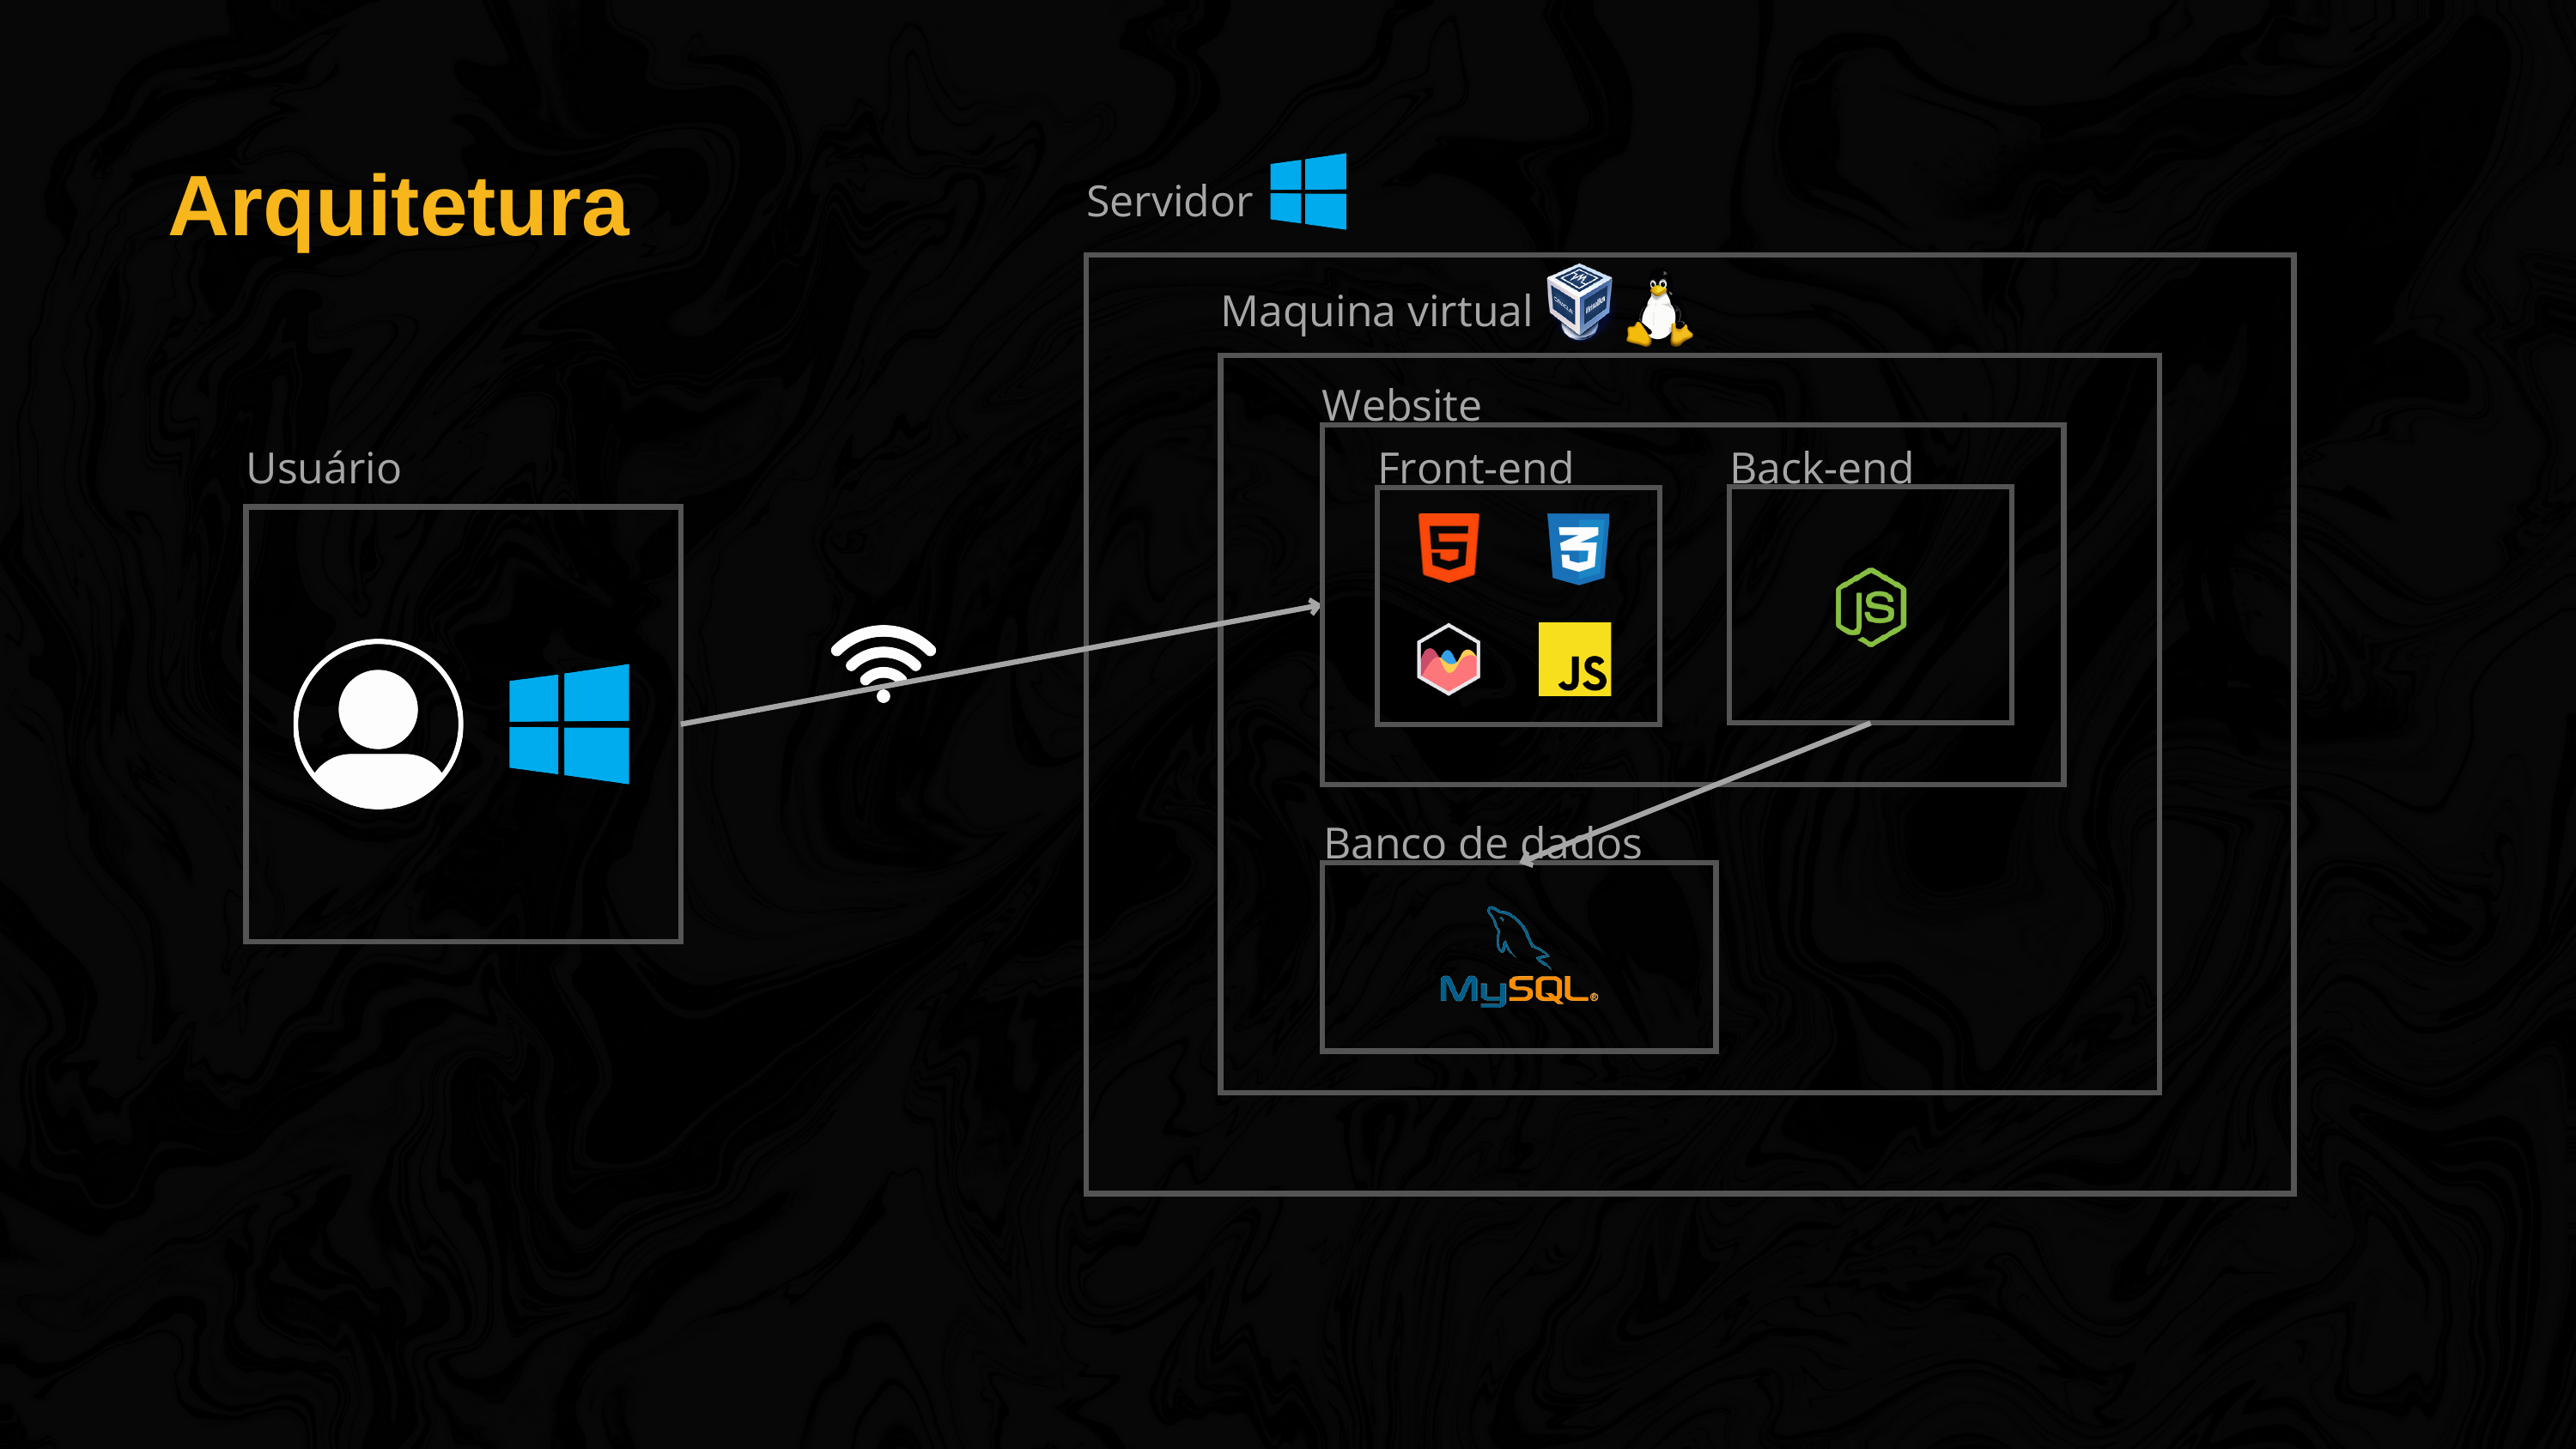

Arquitetura

Servidor

Maquina virtual

Website

Usuário
Front-end
Back-end

Banco de dados